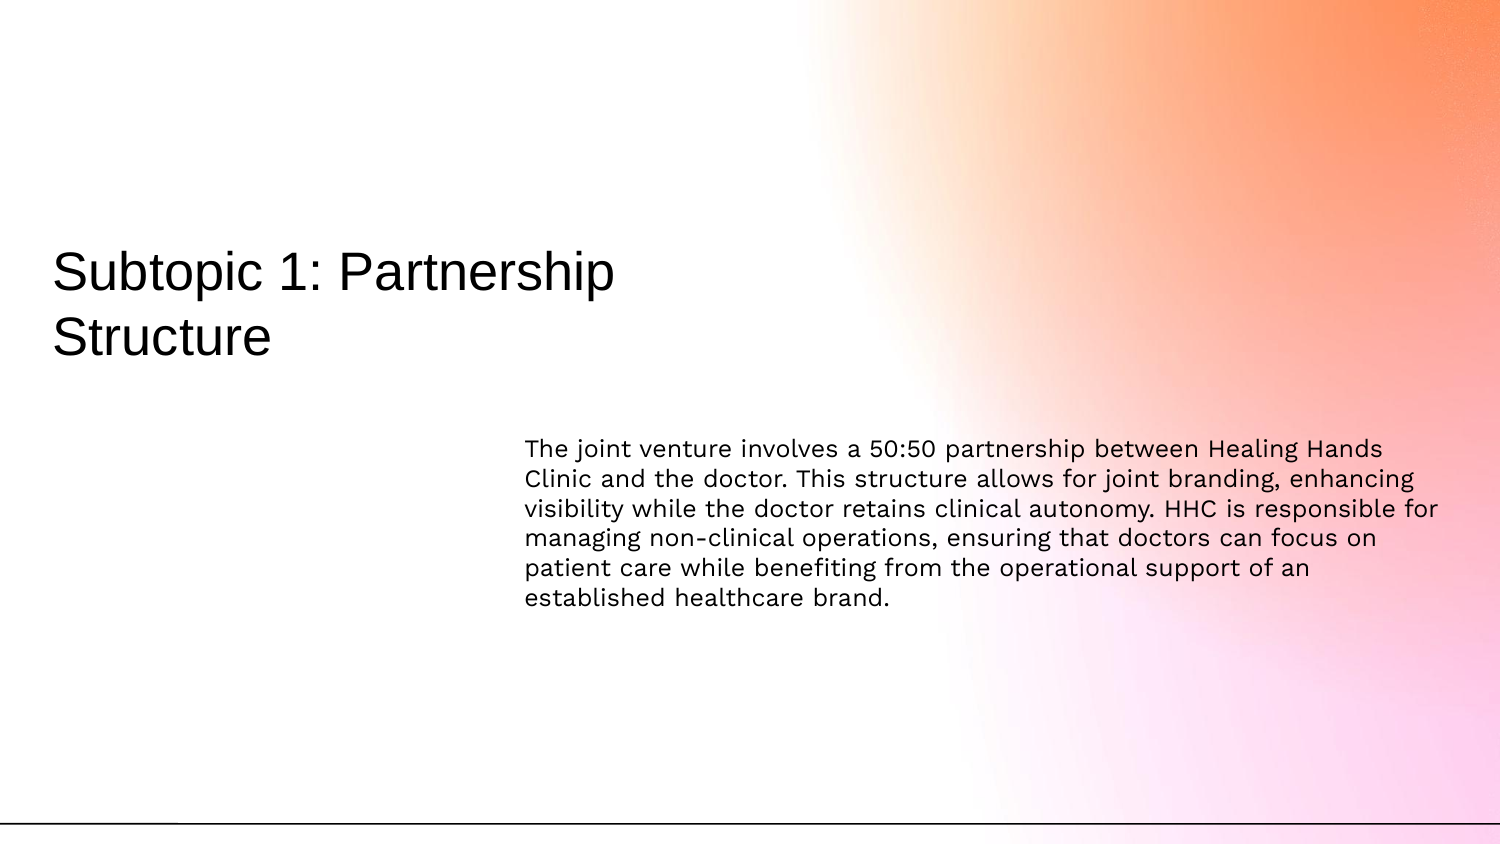

# Subtopic 1: Partnership Structure
The joint venture involves a 50:50 partnership between Healing Hands Clinic and the doctor. This structure allows for joint branding, enhancing visibility while the doctor retains clinical autonomy. HHC is responsible for managing non-clinical operations, ensuring that doctors can focus on patient care while benefiting from the operational support of an established healthcare brand.